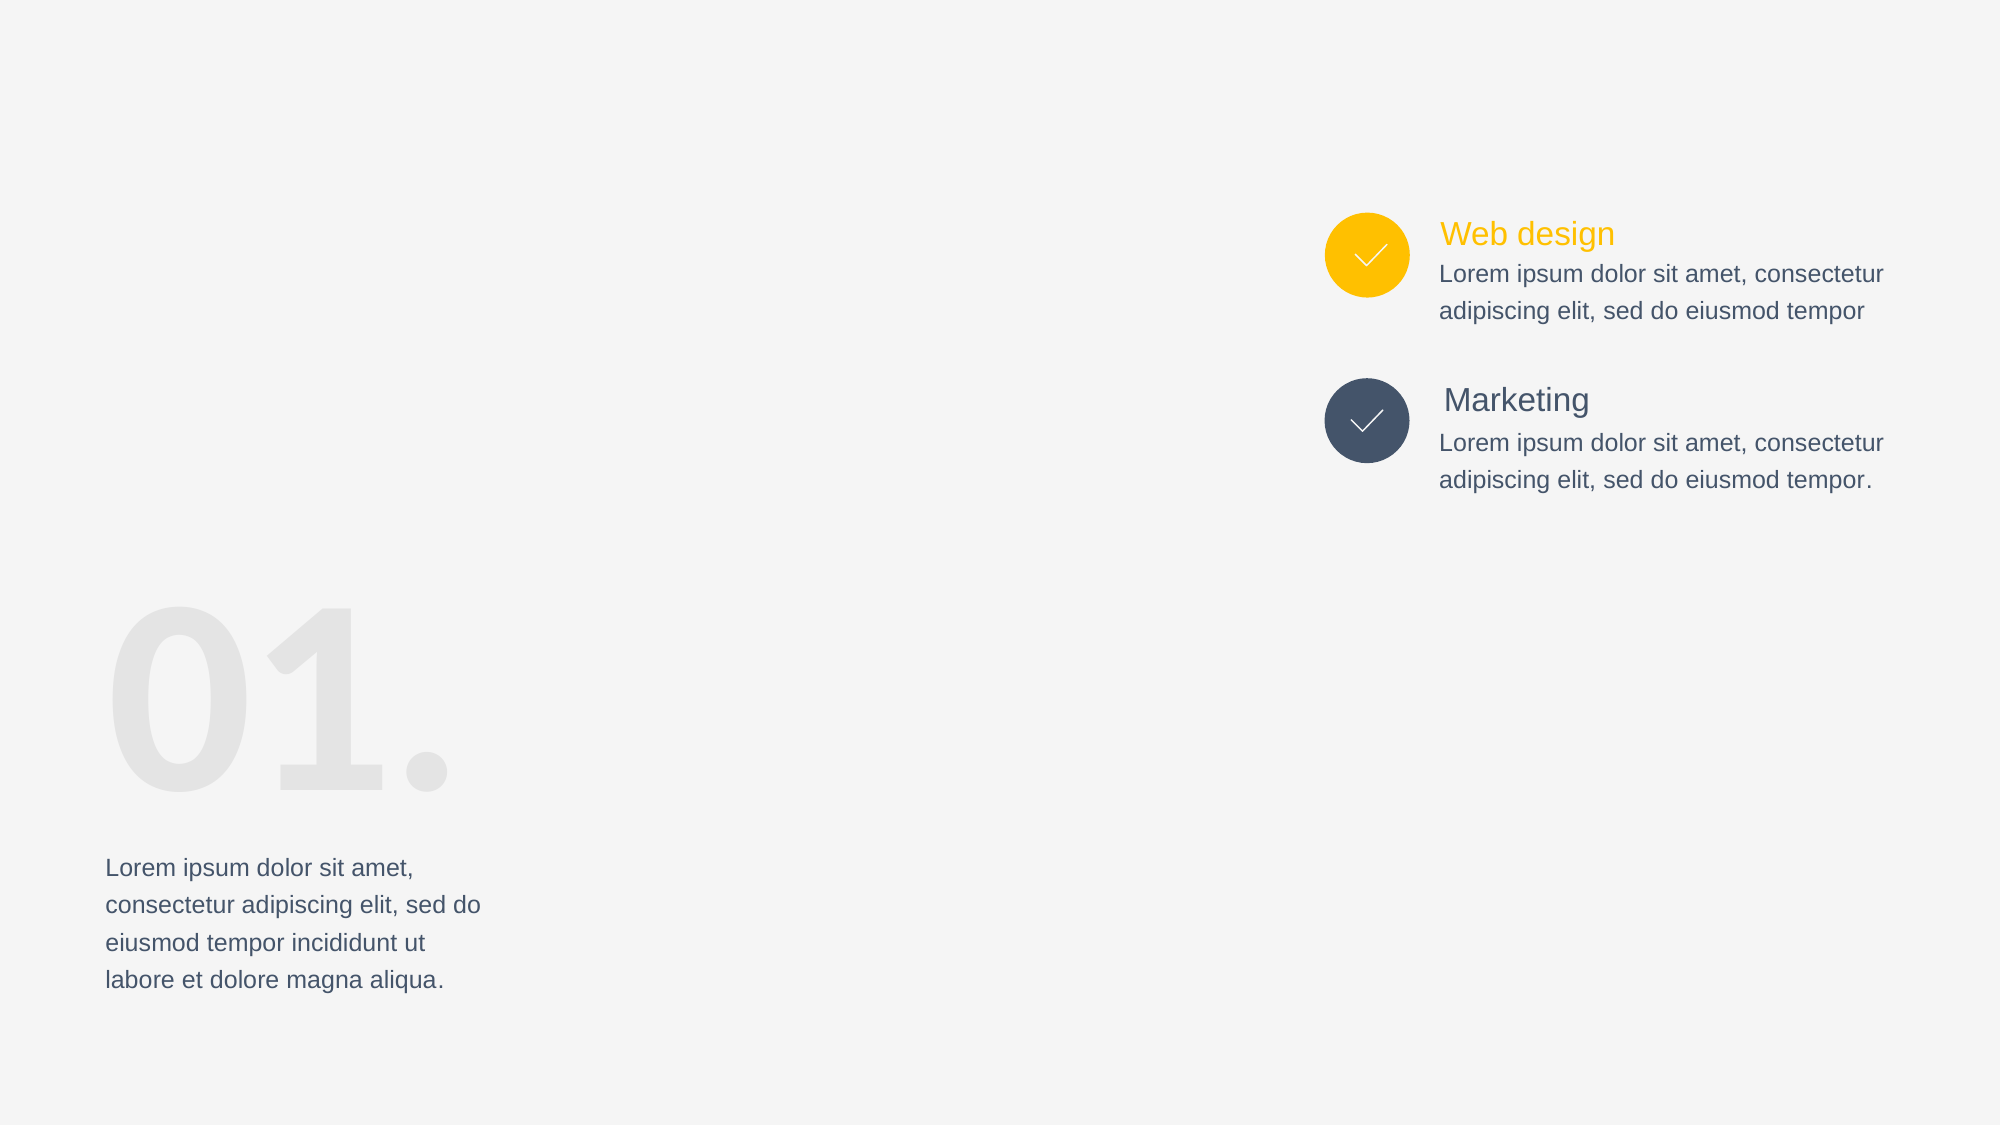

Web design

Lorem ipsum dolor sit amet, consectetur adipiscing elit, sed do eiusmod tempor

Marketing

Lorem ipsum dolor sit amet, consectetur adipiscing elit, sed do eiusmod tempor.
01.

Lorem ipsum dolor sit amet, consectetur adipiscing elit, sed do eiusmod tempor incididunt ut labore et dolore magna aliqua.